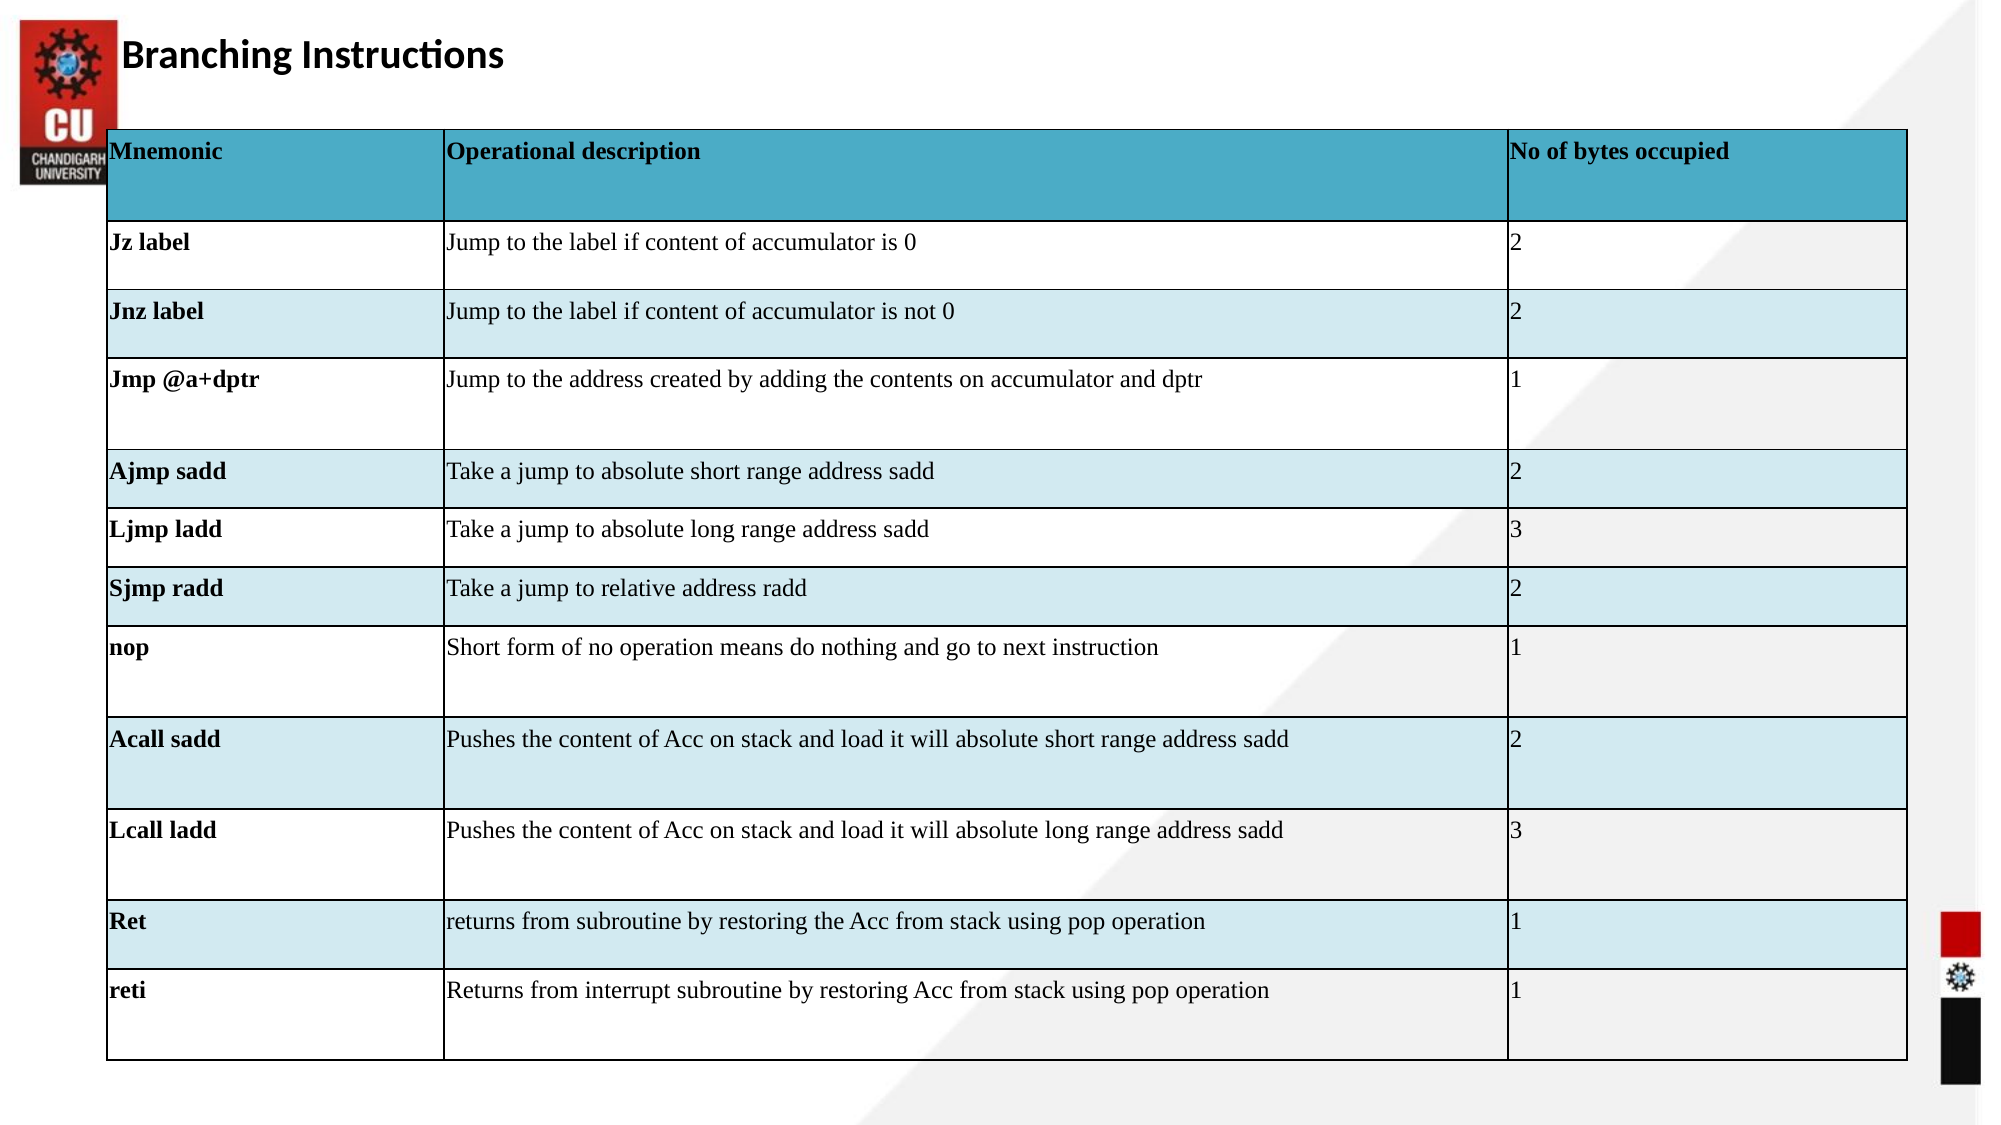

Branching Instructions
| Mnemonic | Operational description | No of bytes occupied |
| --- | --- | --- |
| Jz label | Jump to the label if content of accumulator is 0 | 2 |
| Jnz label | Jump to the label if content of accumulator is not 0 | 2 |
| Jmp @a+dptr | Jump to the address created by adding the contents on accumulator and dptr | 1 |
| Ajmp sadd | Take a jump to absolute short range address sadd | 2 |
| Ljmp ladd | Take a jump to absolute long range address sadd | 3 |
| Sjmp radd | Take a jump to relative address radd | 2 |
| nop | Short form of no operation means do nothing and go to next instruction | 1 |
| Acall sadd | Pushes the content of Acc on stack and load it will absolute short range address sadd | 2 |
| Lcall ladd | Pushes the content of Acc on stack and load it will absolute long range address sadd | 3 |
| Ret | returns from subroutine by restoring the Acc from stack using pop operation | 1 |
| reti | Returns from interrupt subroutine by restoring Acc from stack using pop operation | 1 |